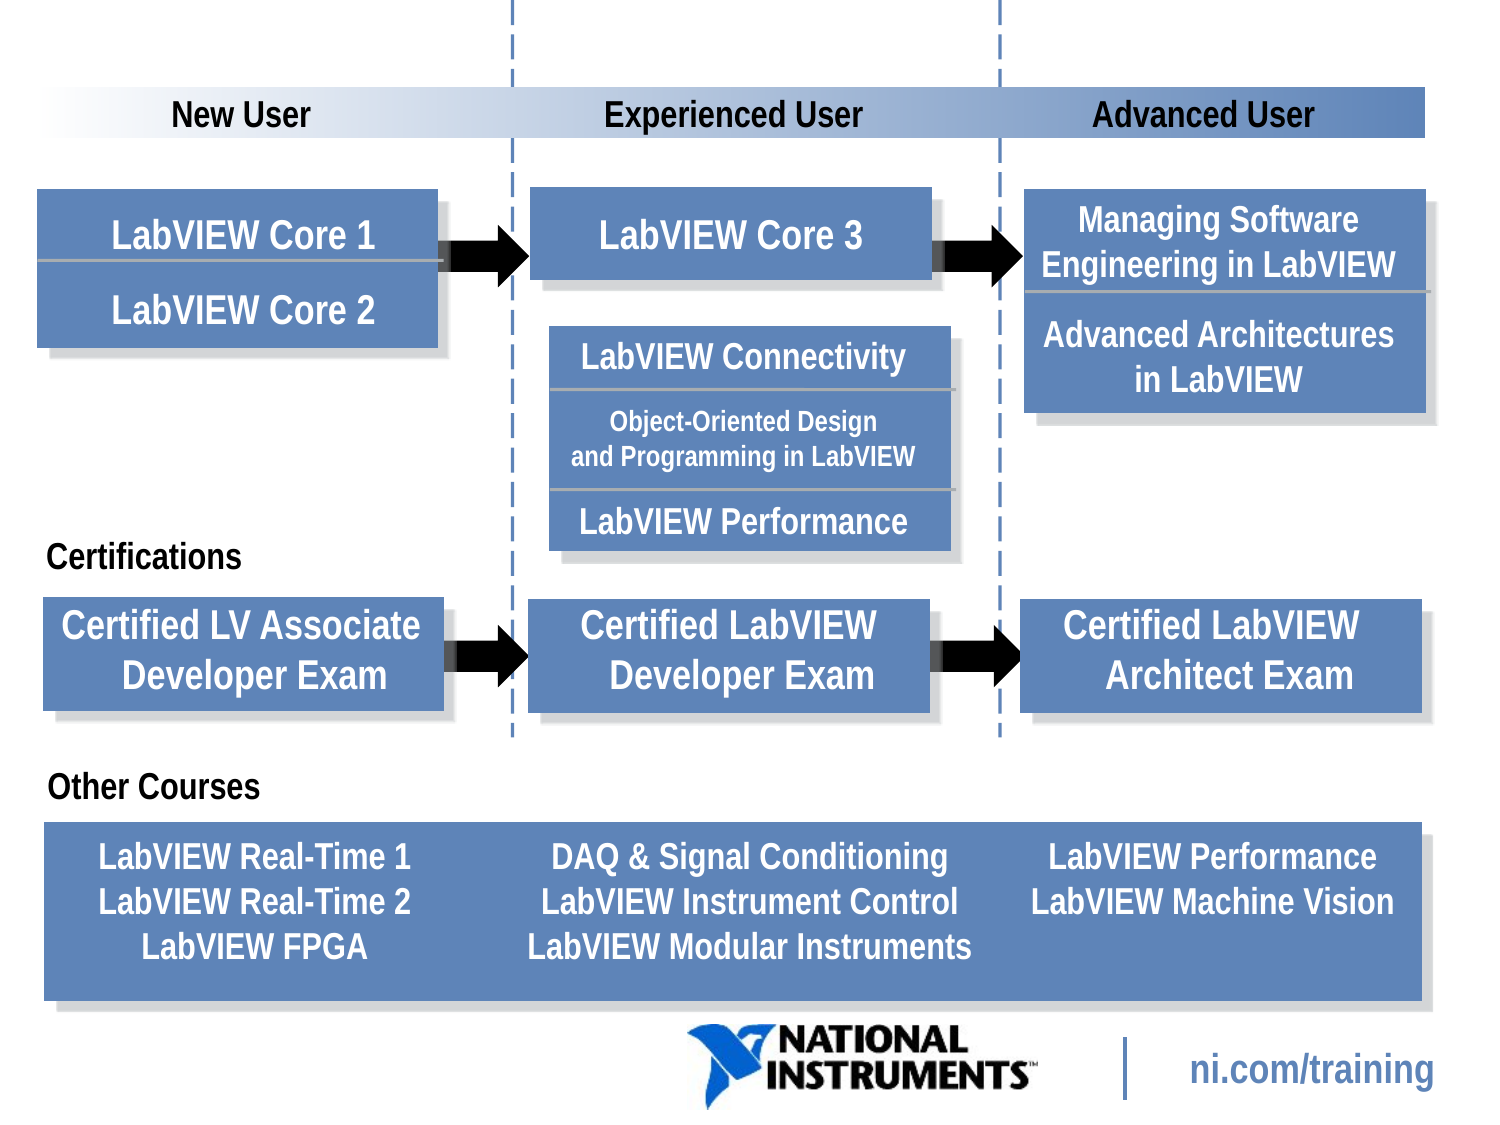

New User		            Experienced User                           Advanced User

Managing Software
Engineering in LabVIEW
Advanced Architectures in LabVIEW

LabVIEW Core 1
LabVIEW Core 2
LabVIEW Core 3

LabVIEW Connectivity
Object-Oriented Design
and Programming in LabVIEW
LabVIEW Performance

Certifications
Certified LV Associate Developer Exam

Certified LabVIEW Developer Exam

Certified LabVIEW
Architect Exam

Other Courses

LabVIEW Real-Time 1
LabVIEW Real-Time 2
LabVIEW FPGA
DAQ & Signal Conditioning
LabVIEW Instrument Control
LabVIEW Modular Instruments
LabVIEW Performance
LabVIEW Machine Vision